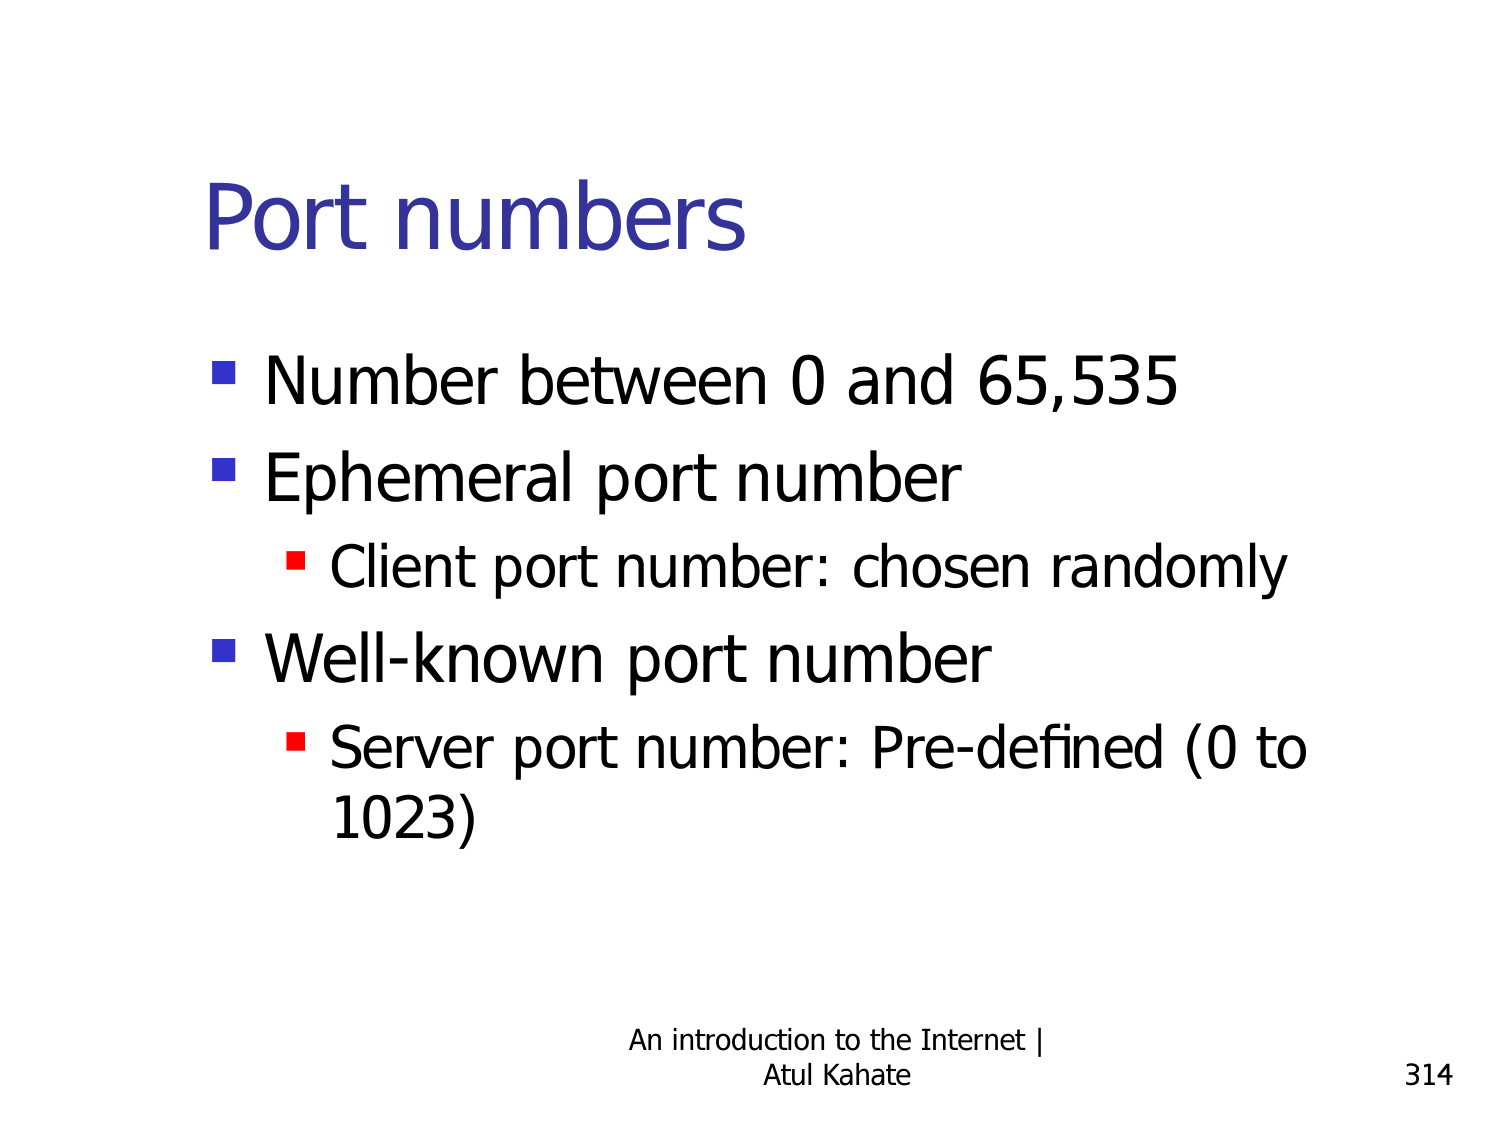

Port numbers
Number between 0 and 65,535
Ephemeral port number
Client port number: chosen randomly
Well-known port number
Server port number: Pre-defined (0 to 1023)

An introduction to the Internet | Atul Kahate
314